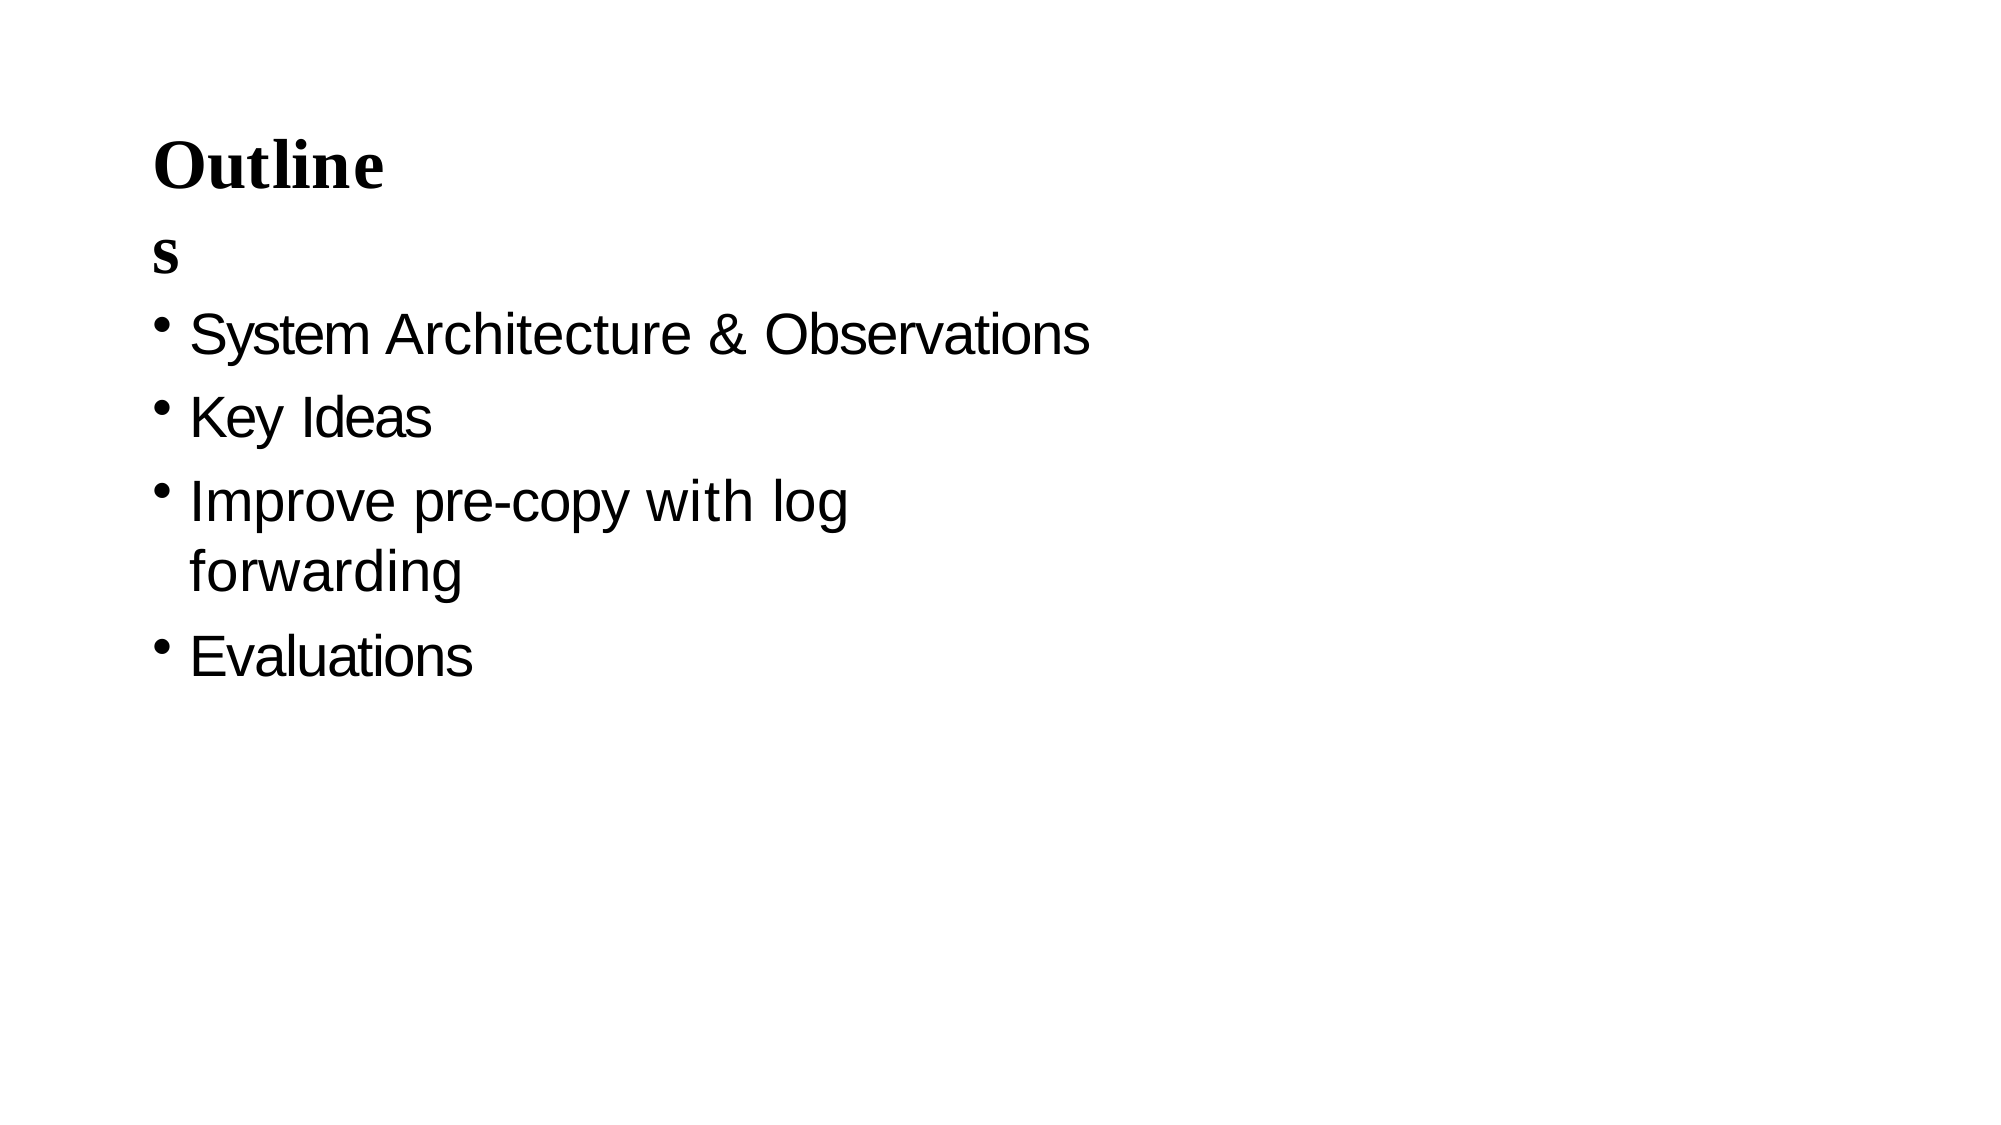

# Outlines
System Architecture & Observations
Key Ideas
Improve pre-copy with log forwarding
Evaluations